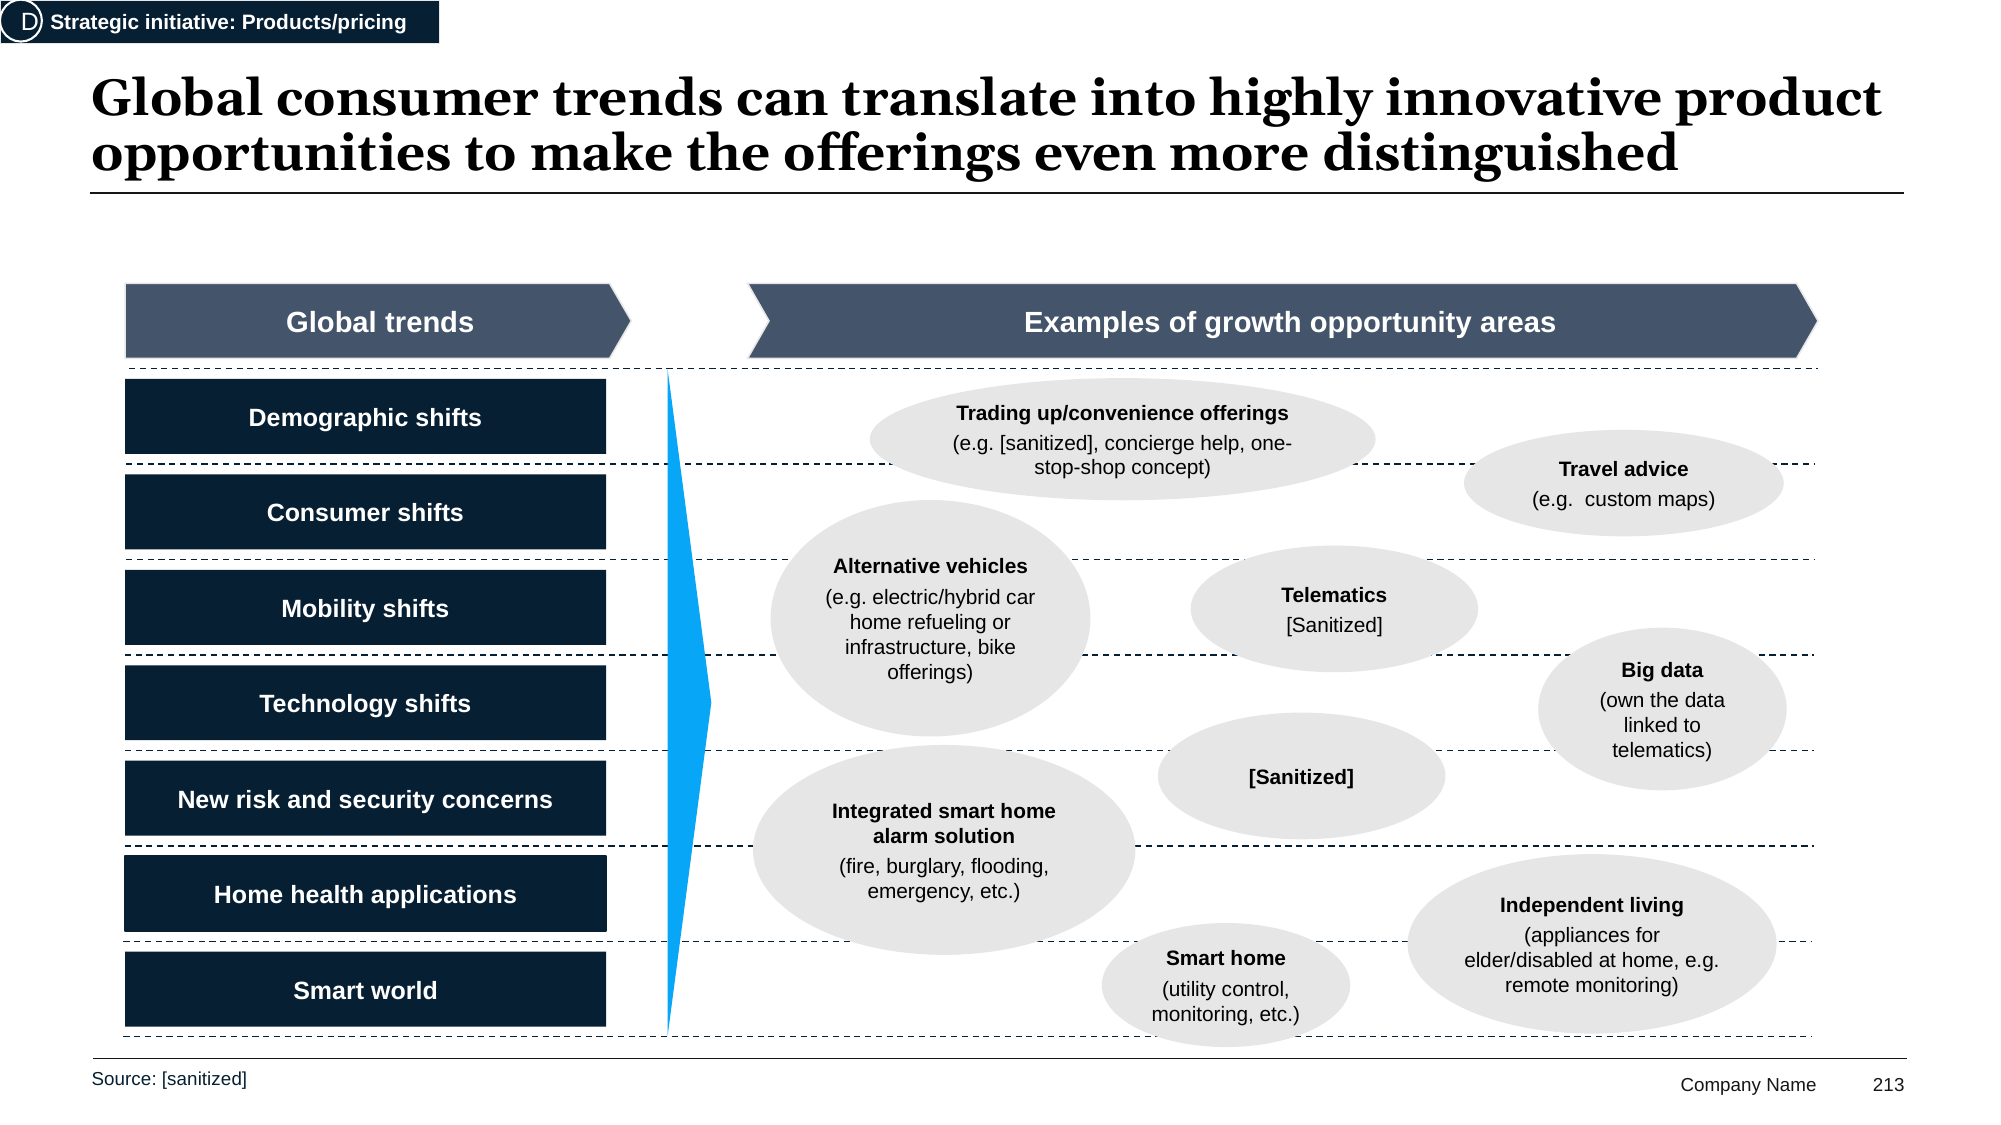

Strategic initiative: Products/pricing
D
# Global consumer trends can translate into highly innovative product opportunities to make the offerings even more distinguished
Global trends
Examples of growth opportunity areas
Trading up/convenience offerings
(e.g. [sanitized], concierge help, one-stop-shop concept)
Demographic shifts
Travel advice
(e.g.  custom maps)
Consumer shifts
Alternative vehicles
(e.g. electric/hybrid car home refueling or infrastructure, bike offerings)
Telematics
[Sanitized]
Mobility shifts
Big data
(own the data linked to telematics)
Technology shifts

[Sanitized]
Integrated smart home alarm solution
(fire, burglary, flooding, emergency, etc.)
New risk and security concerns
Independent living
(appliances for elder/disabled at home, e.g. remote monitoring)
Home health applications
Smart home
(utility control, monitoring, etc.)
Smart world
Source: [sanitized]
213